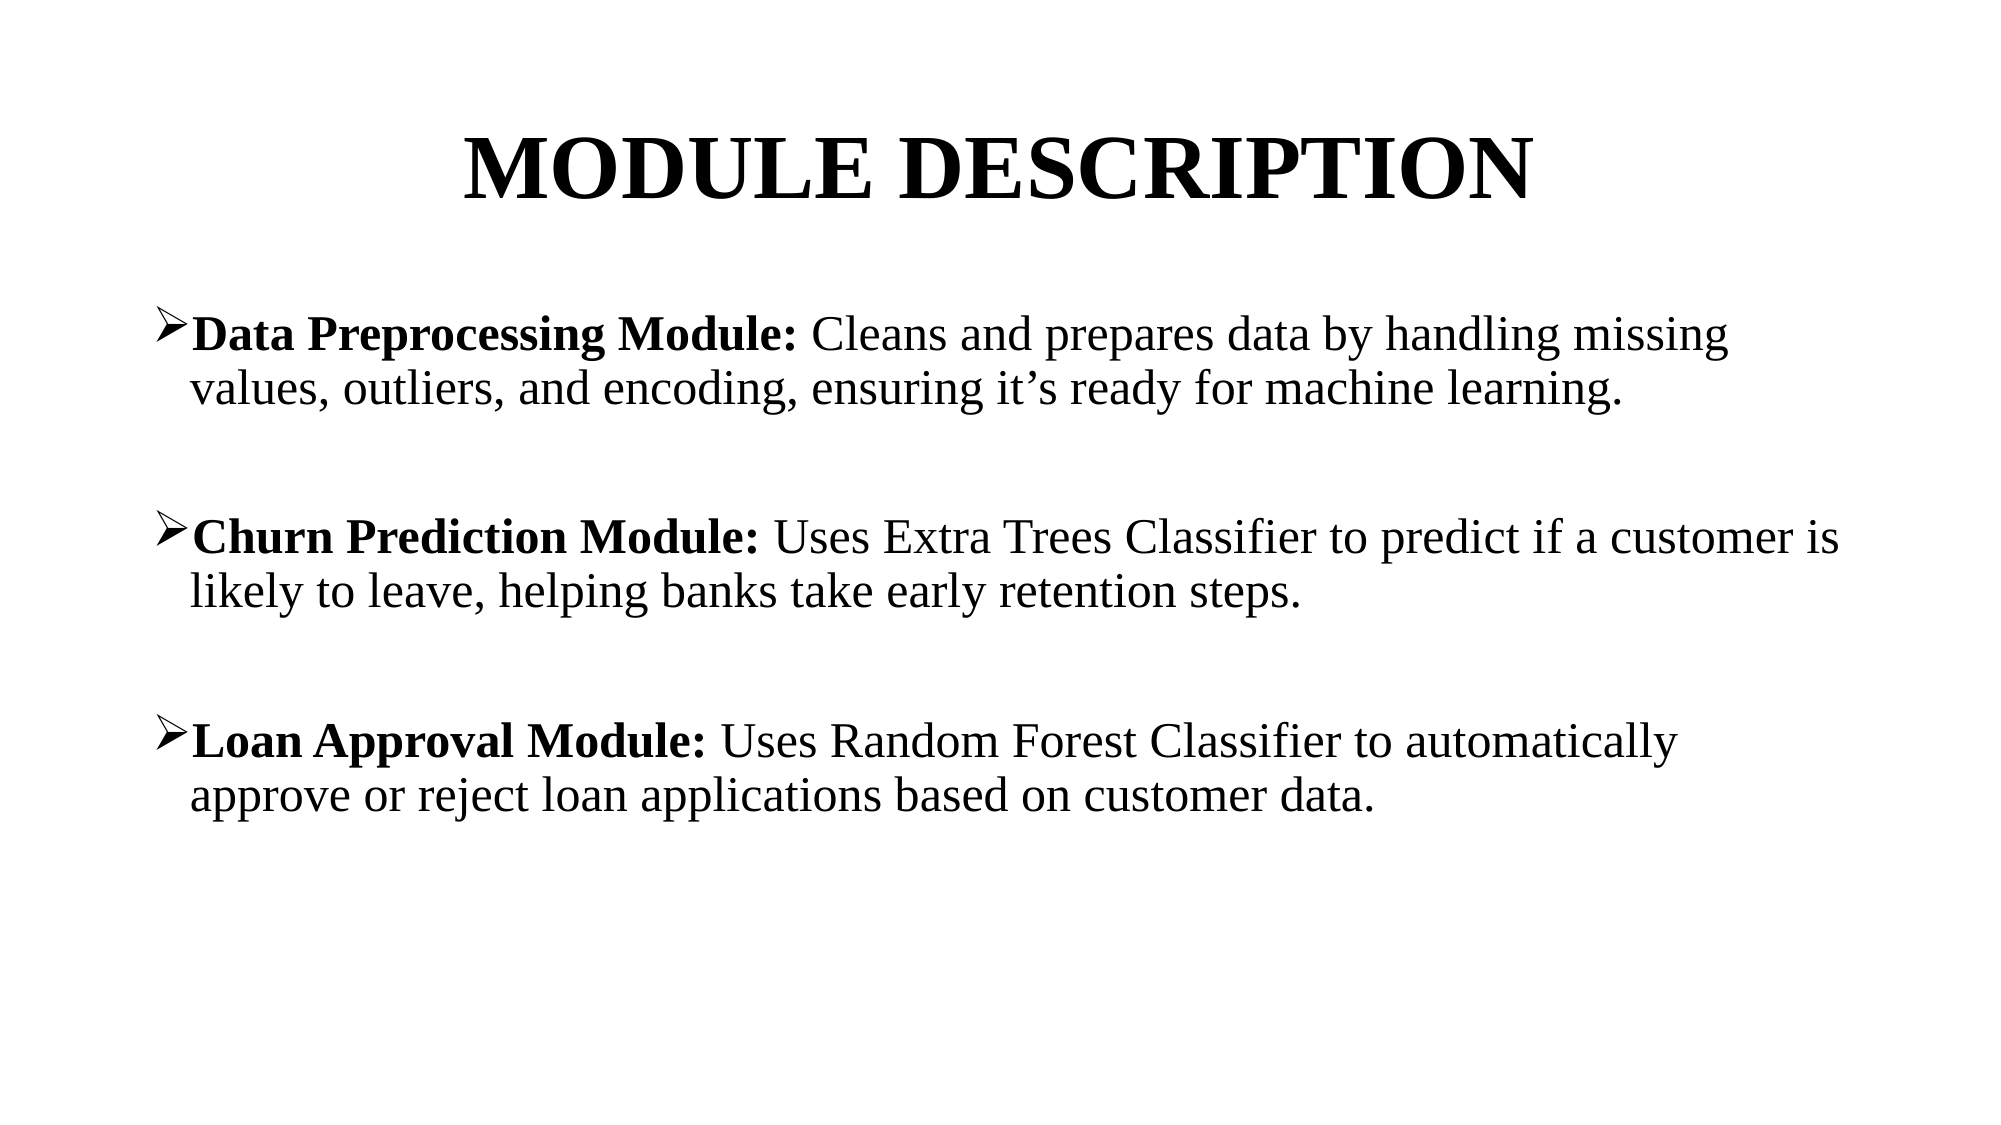

# MODULE DESCRIPTION
Data Preprocessing Module: Cleans and prepares data by handling missing values, outliers, and encoding, ensuring it’s ready for machine learning.

Churn Prediction Module: Uses Extra Trees Classifier to predict if a customer is likely to leave, helping banks take early retention steps.

Loan Approval Module: Uses Random Forest Classifier to automatically approve or reject loan applications based on customer data.